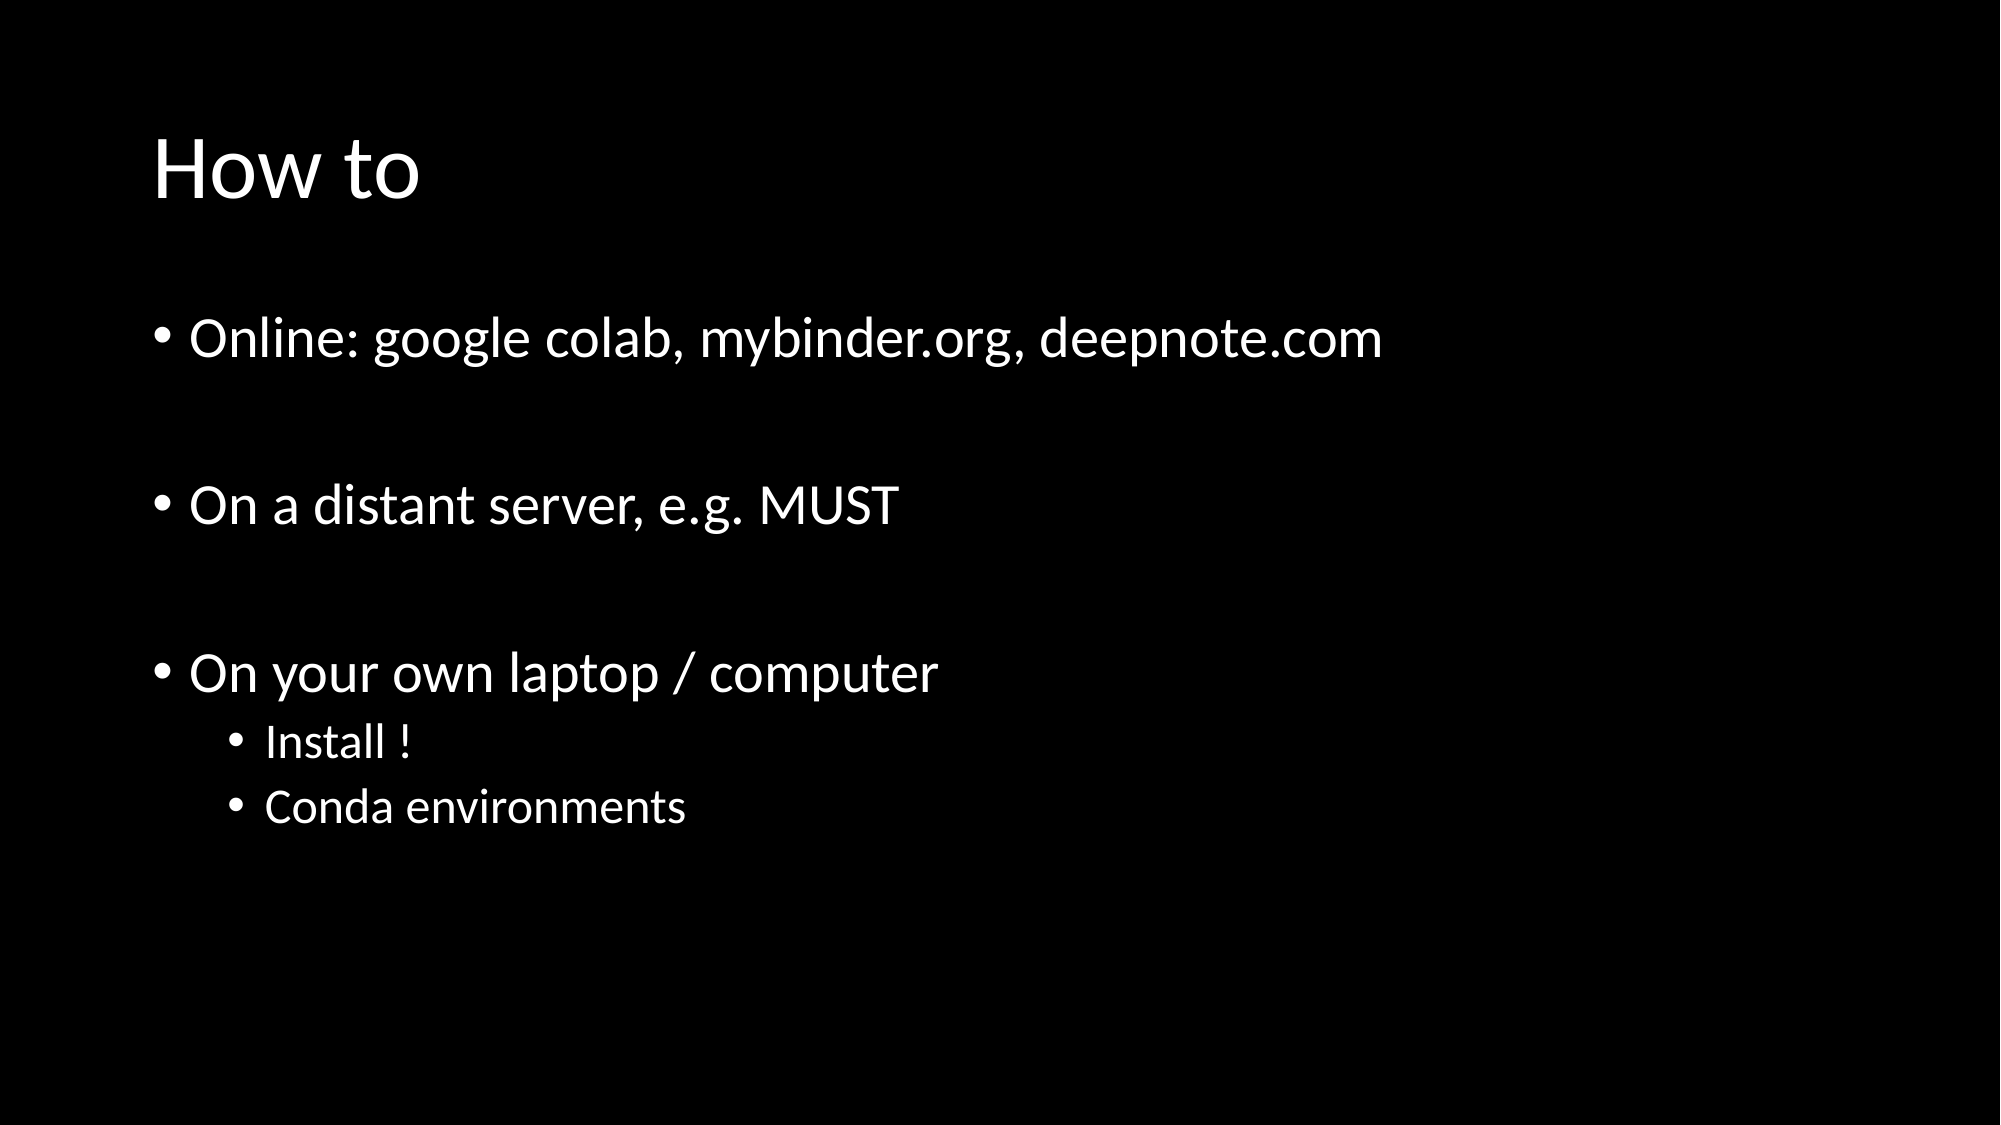

# How to
Online: google colab, mybinder.org, deepnote.com

On a distant server, e.g. MUST

On your own laptop / computer
Install !
Conda environments